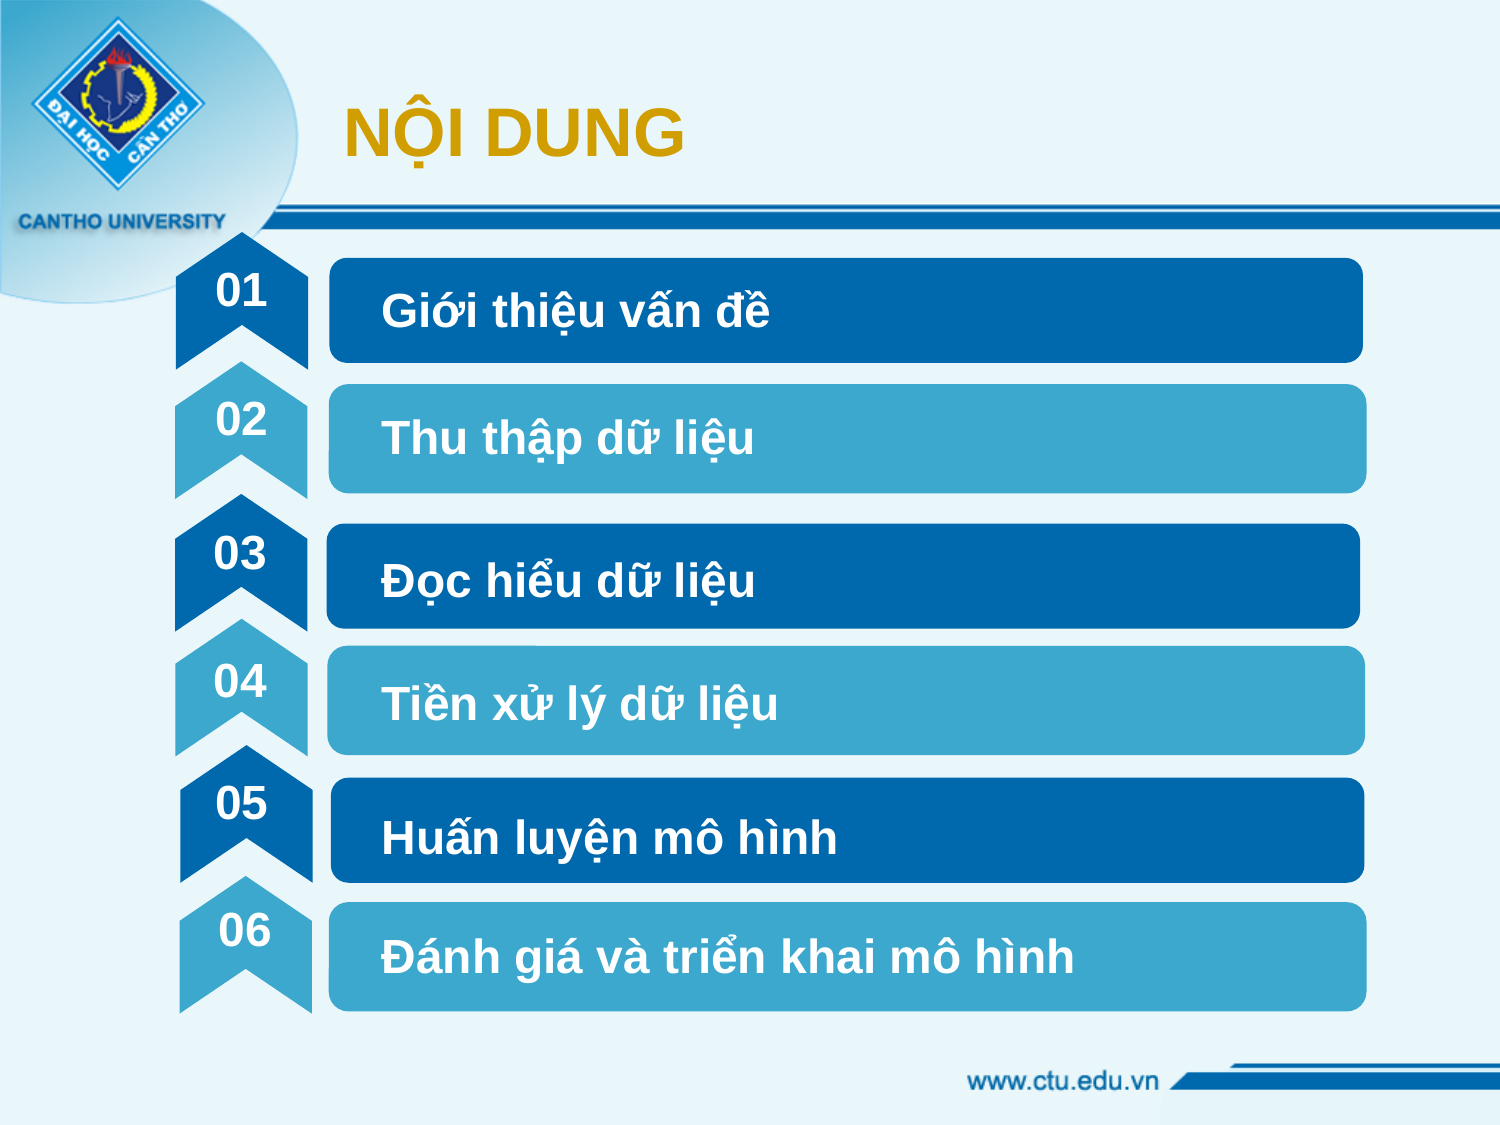

NỘI DUNG

01

Giới thiệu vấn đề

02

Thu thập dữ liệu

03

Đọc hiểu dữ liệu

04

Tiền xử lý dữ liệu

05

Huấn luyện mô hình

06

Đánh giá và triển khai mô hình